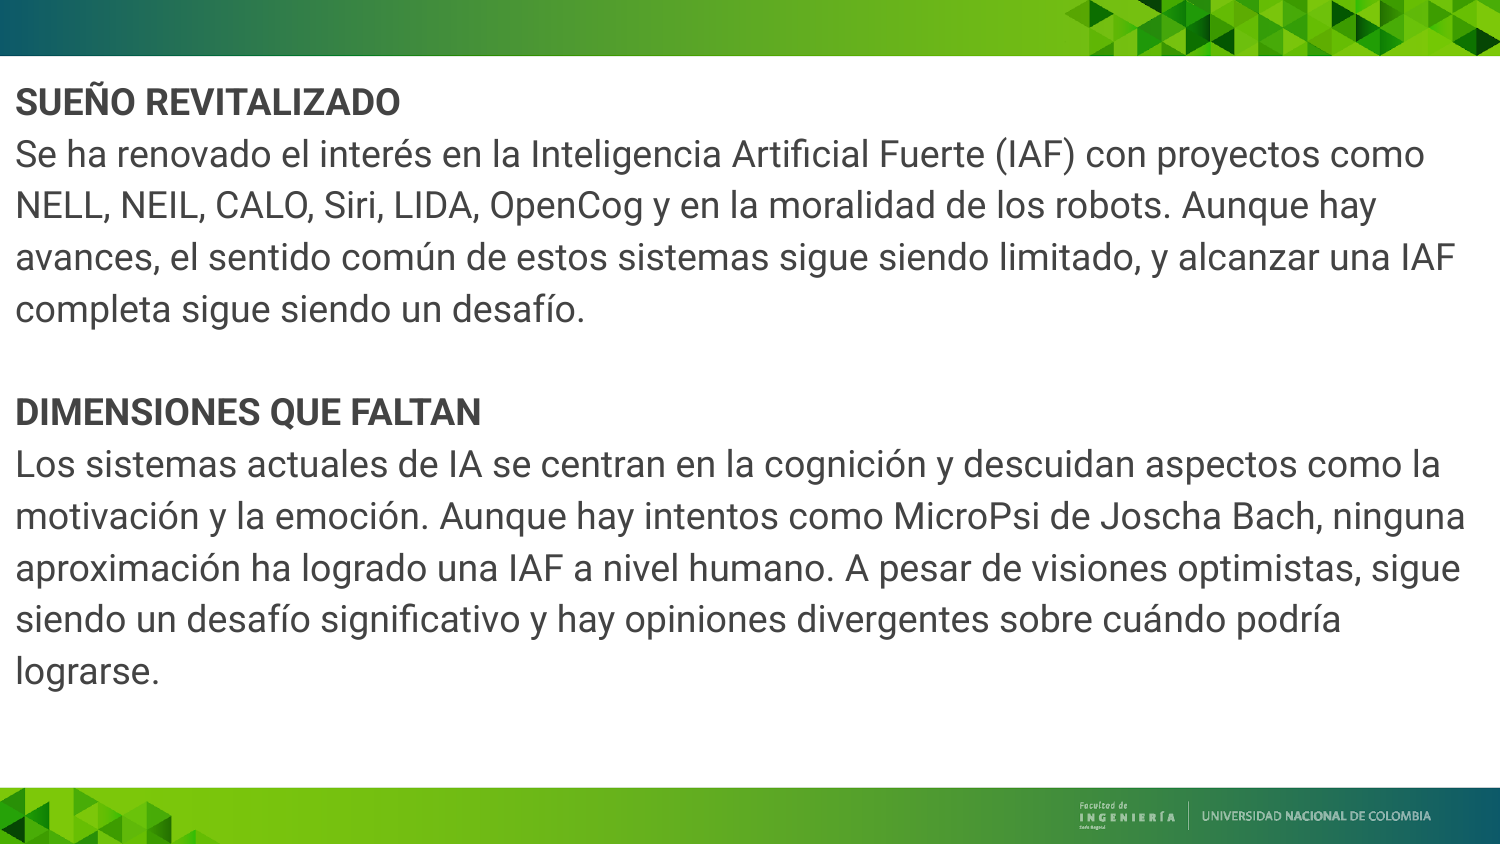

SUEÑO REVITALIZADO
Se ha renovado el interés en la Inteligencia Artificial Fuerte (IAF) con proyectos como NELL, NEIL, CALO, Siri, LIDA, OpenCog y en la moralidad de los robots. Aunque hay avances, el sentido común de estos sistemas sigue siendo limitado, y alcanzar una IAF completa sigue siendo un desafío.

DIMENSIONES QUE FALTAN
Los sistemas actuales de IA se centran en la cognición y descuidan aspectos como la motivación y la emoción. Aunque hay intentos como MicroPsi de Joscha Bach, ninguna aproximación ha logrado una IAF a nivel humano. A pesar de visiones optimistas, sigue siendo un desafío significativo y hay opiniones divergentes sobre cuándo podría lograrse.